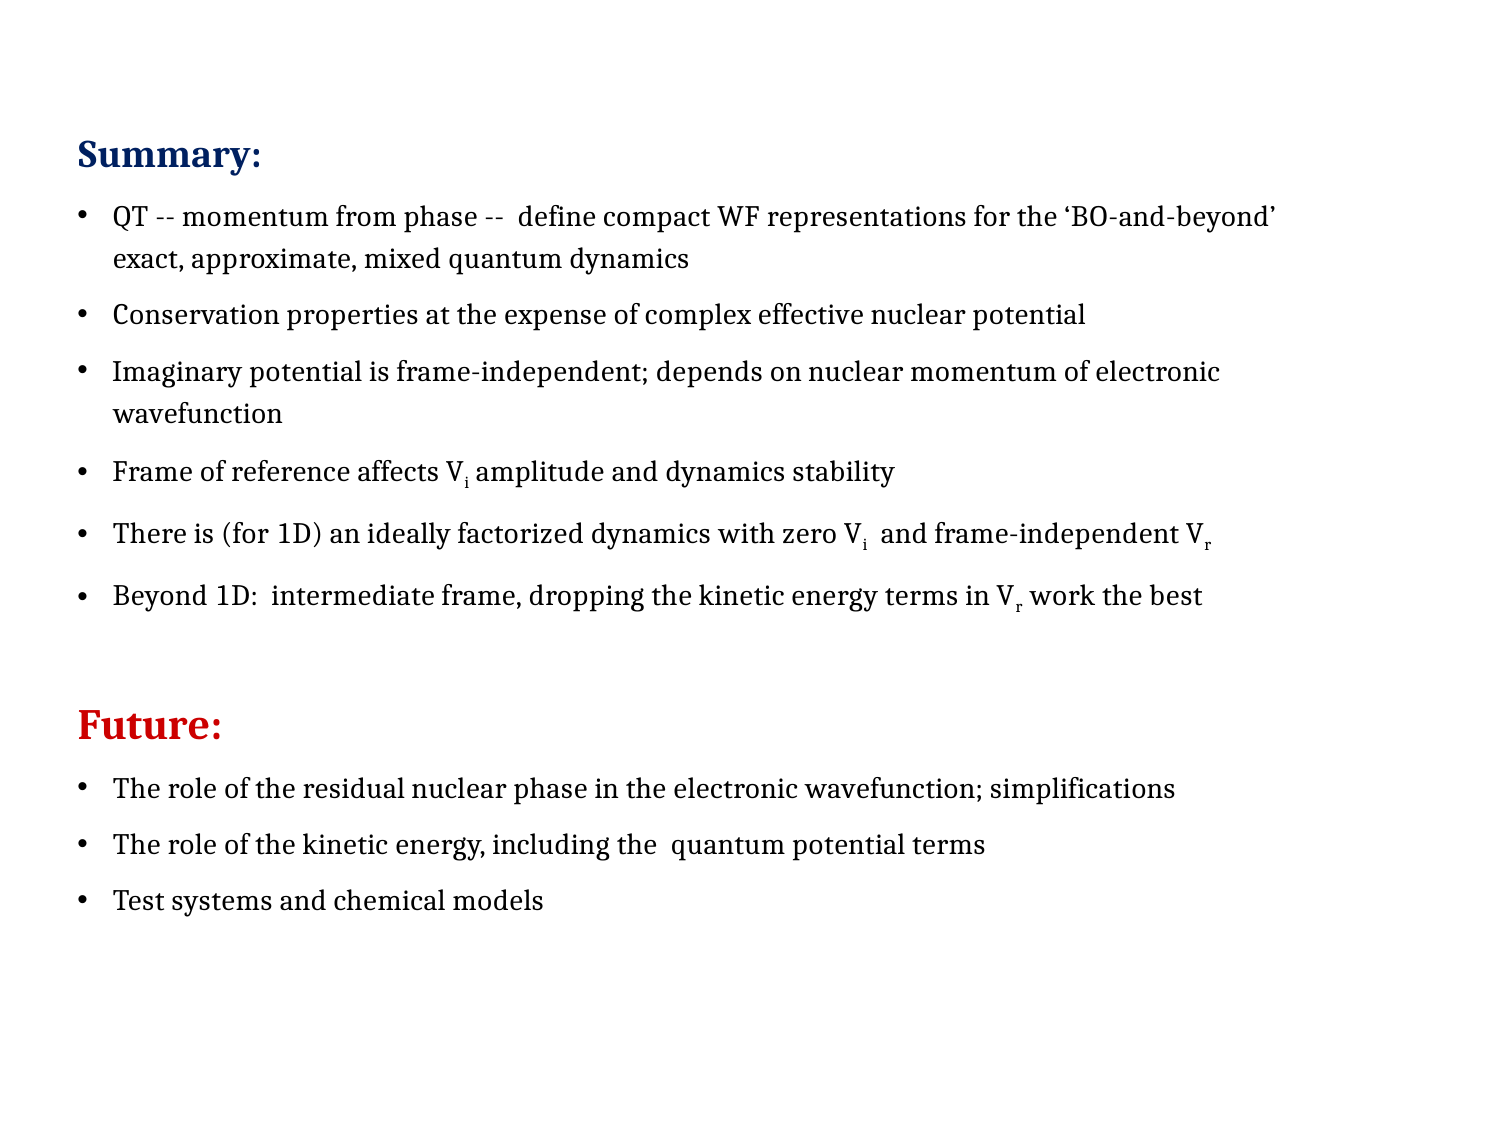

Summary:
QT -- momentum from phase --  define compact WF representations for the ‘BO-and-beyond’ exact, approximate, mixed quantum dynamics
Conservation properties at the expense of complex effective nuclear potential
Imaginary potential is frame-independent; depends on nuclear momentum of electronic wavefunction
Frame of reference affects Vi amplitude and dynamics stability
There is (for 1D) an ideally factorized dynamics with zero Vi  and frame-independent Vr
Beyond 1D:  intermediate frame, dropping the kinetic energy terms in Vr work the best

Future:
The role of the residual nuclear phase in the electronic wavefunction; simplifications
The role of the kinetic energy, including the  quantum potential terms
Test systems and chemical models